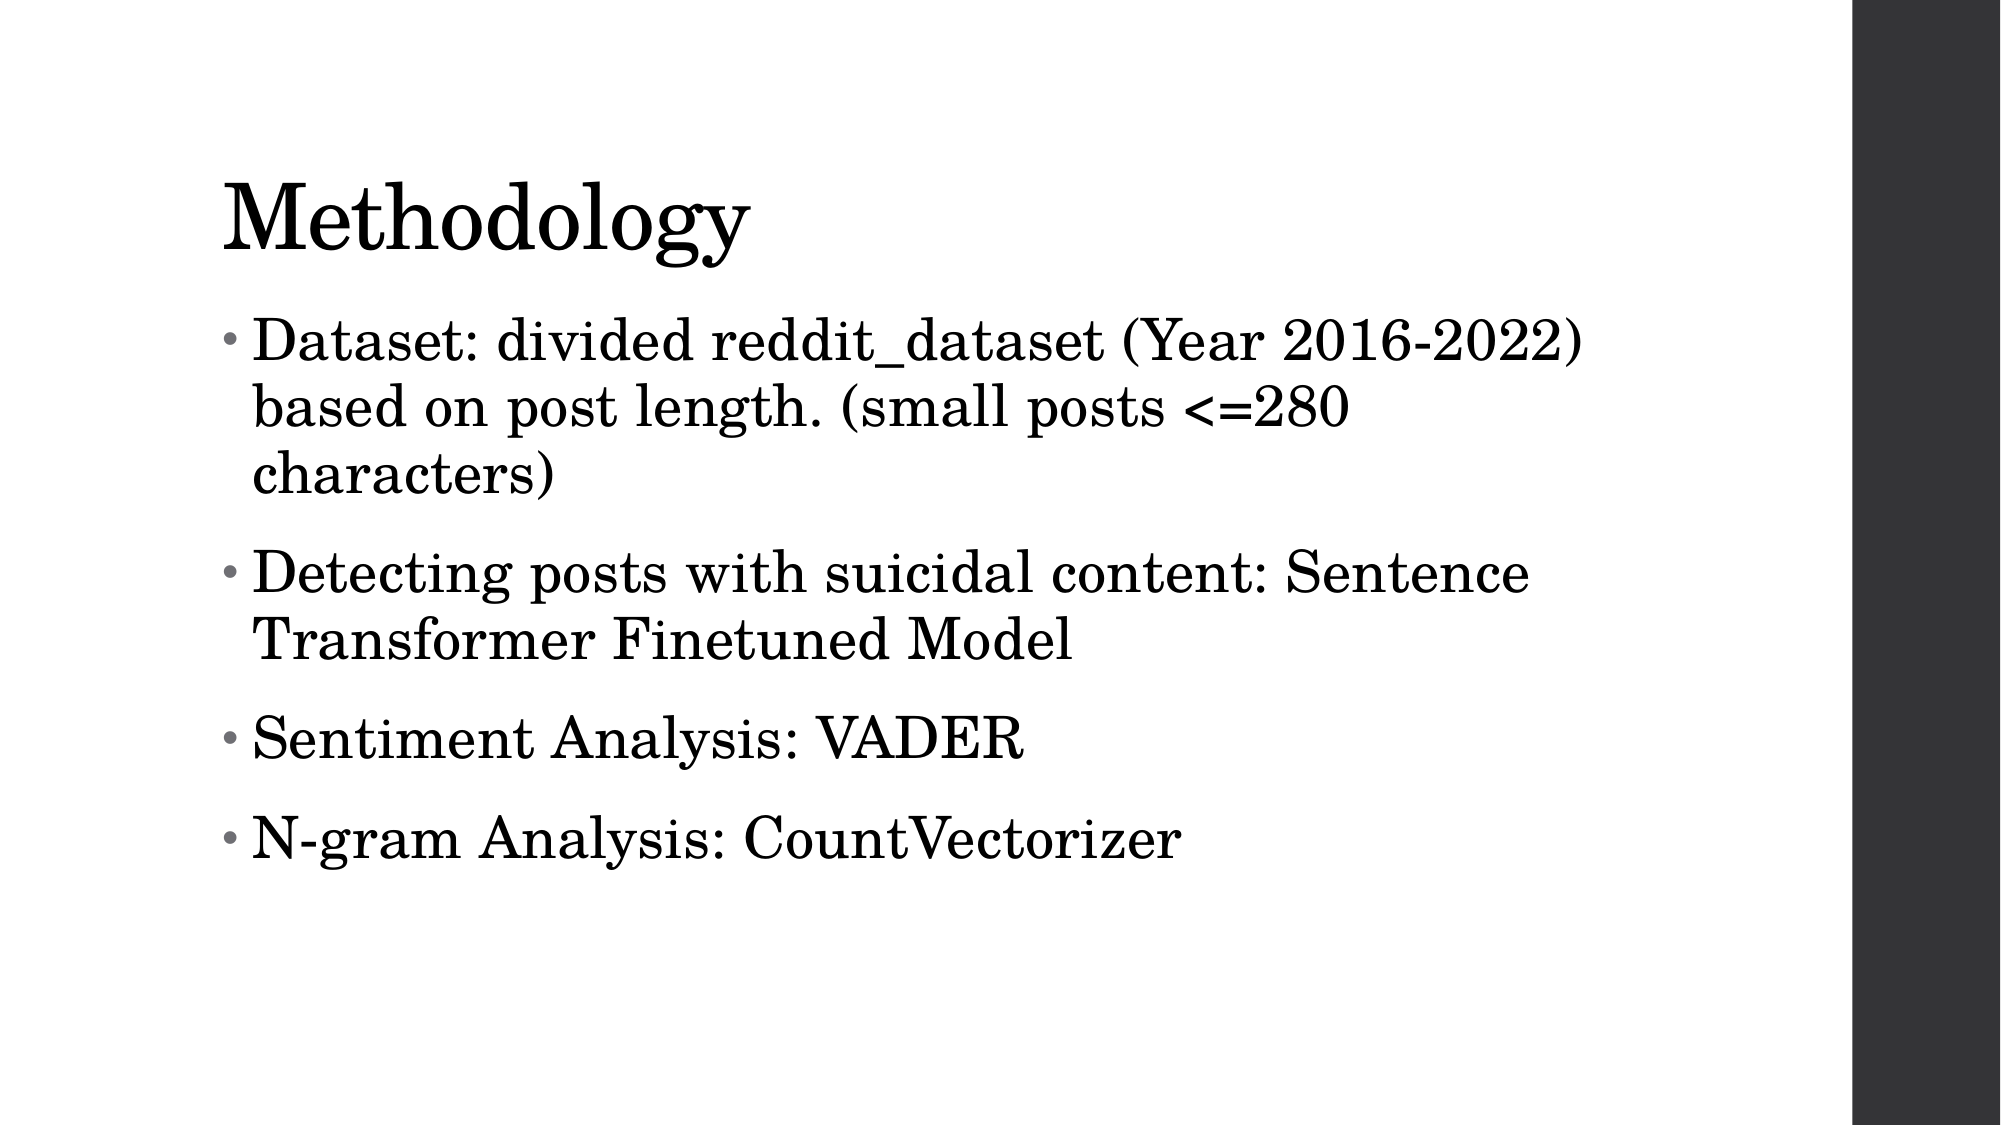

# Methodology
Dataset: divided reddit_dataset (Year 2016-2022) based on post length. (small posts <=280 characters)
Detecting posts with suicidal content: Sentence Transformer Finetuned Model
Sentiment Analysis: VADER
N-gram Analysis: CountVectorizer